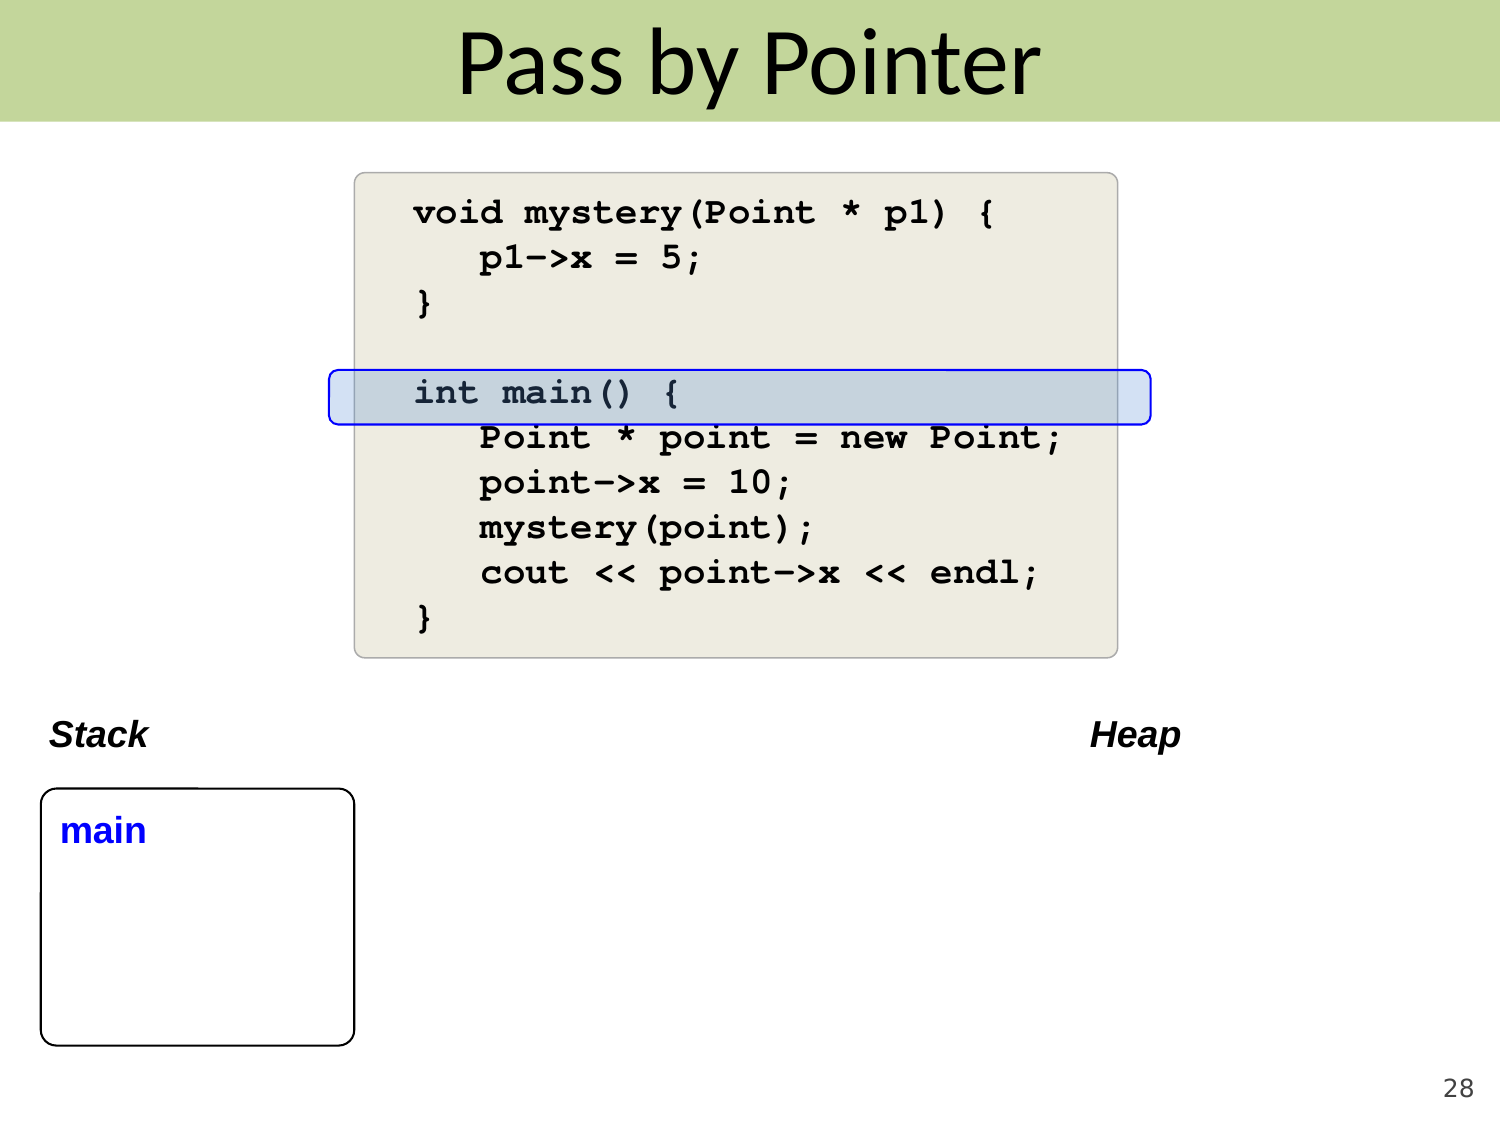

# Pass by Pointer

void mystery(Point * p1) {
   p1->x = 5;
}

int main() {
   Point * point = new Point;
   point->x = 10;
   mystery(point);
   cout << point->x << endl;
}

Stack
Heap

main